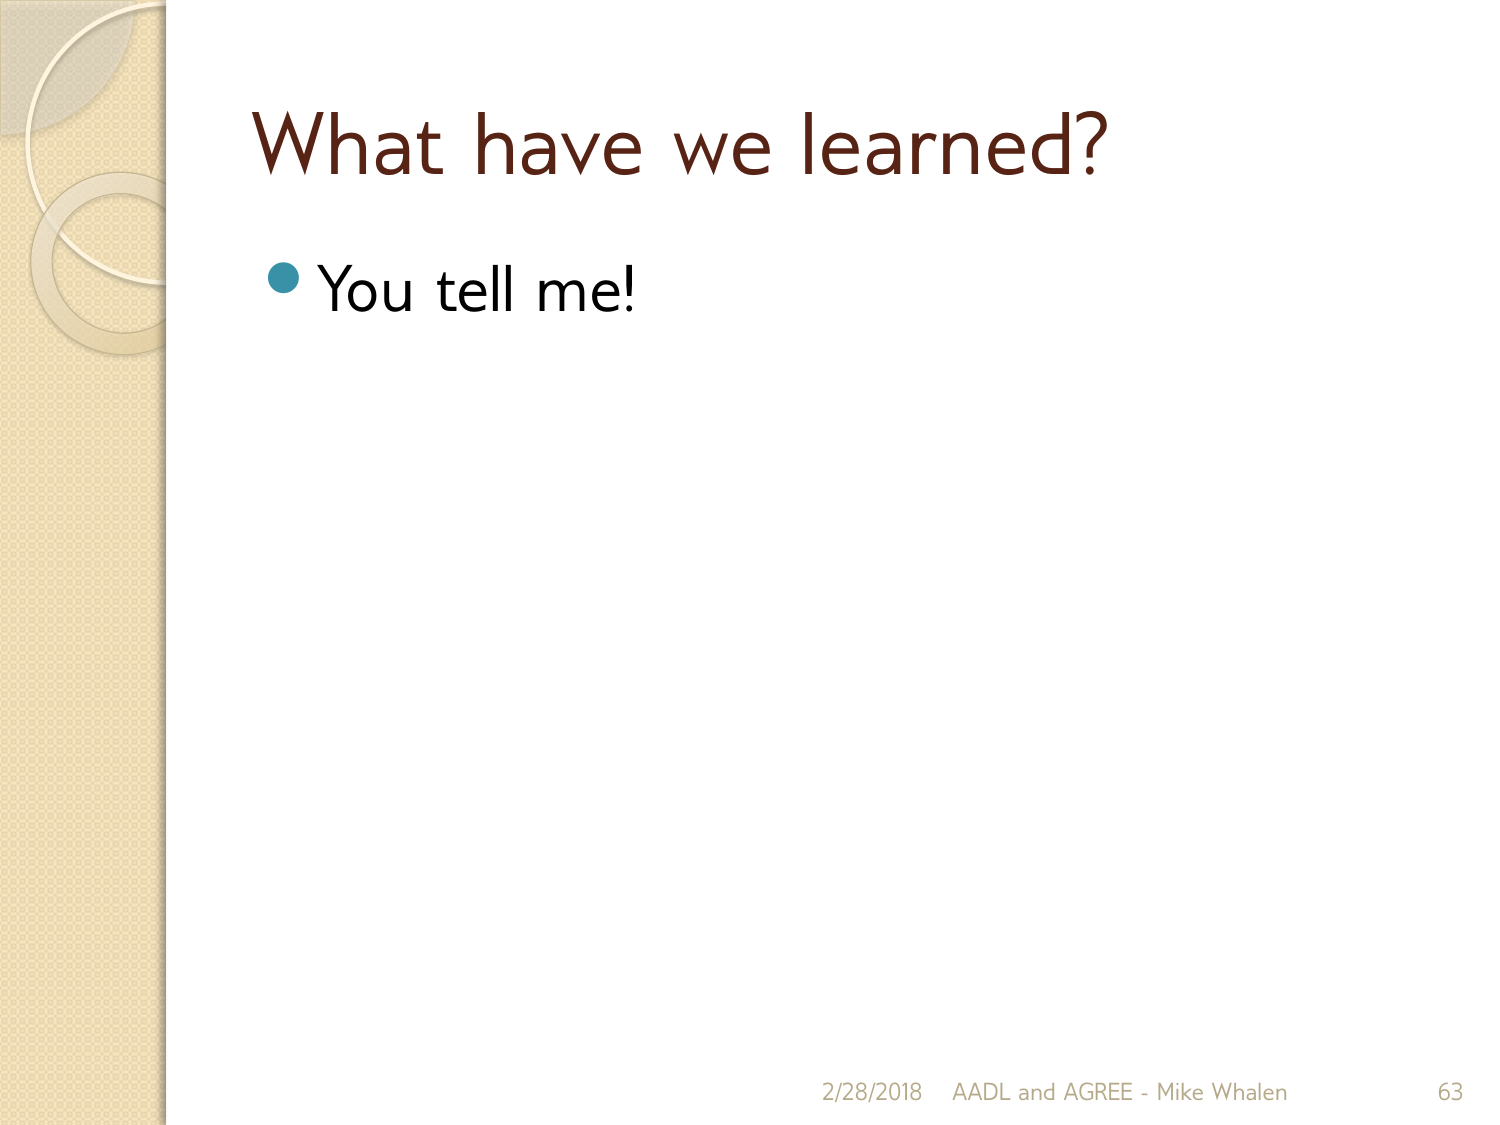

# What have we learned?
You tell me!
2/28/2018
AADL and AGREE - Mike Whalen
63